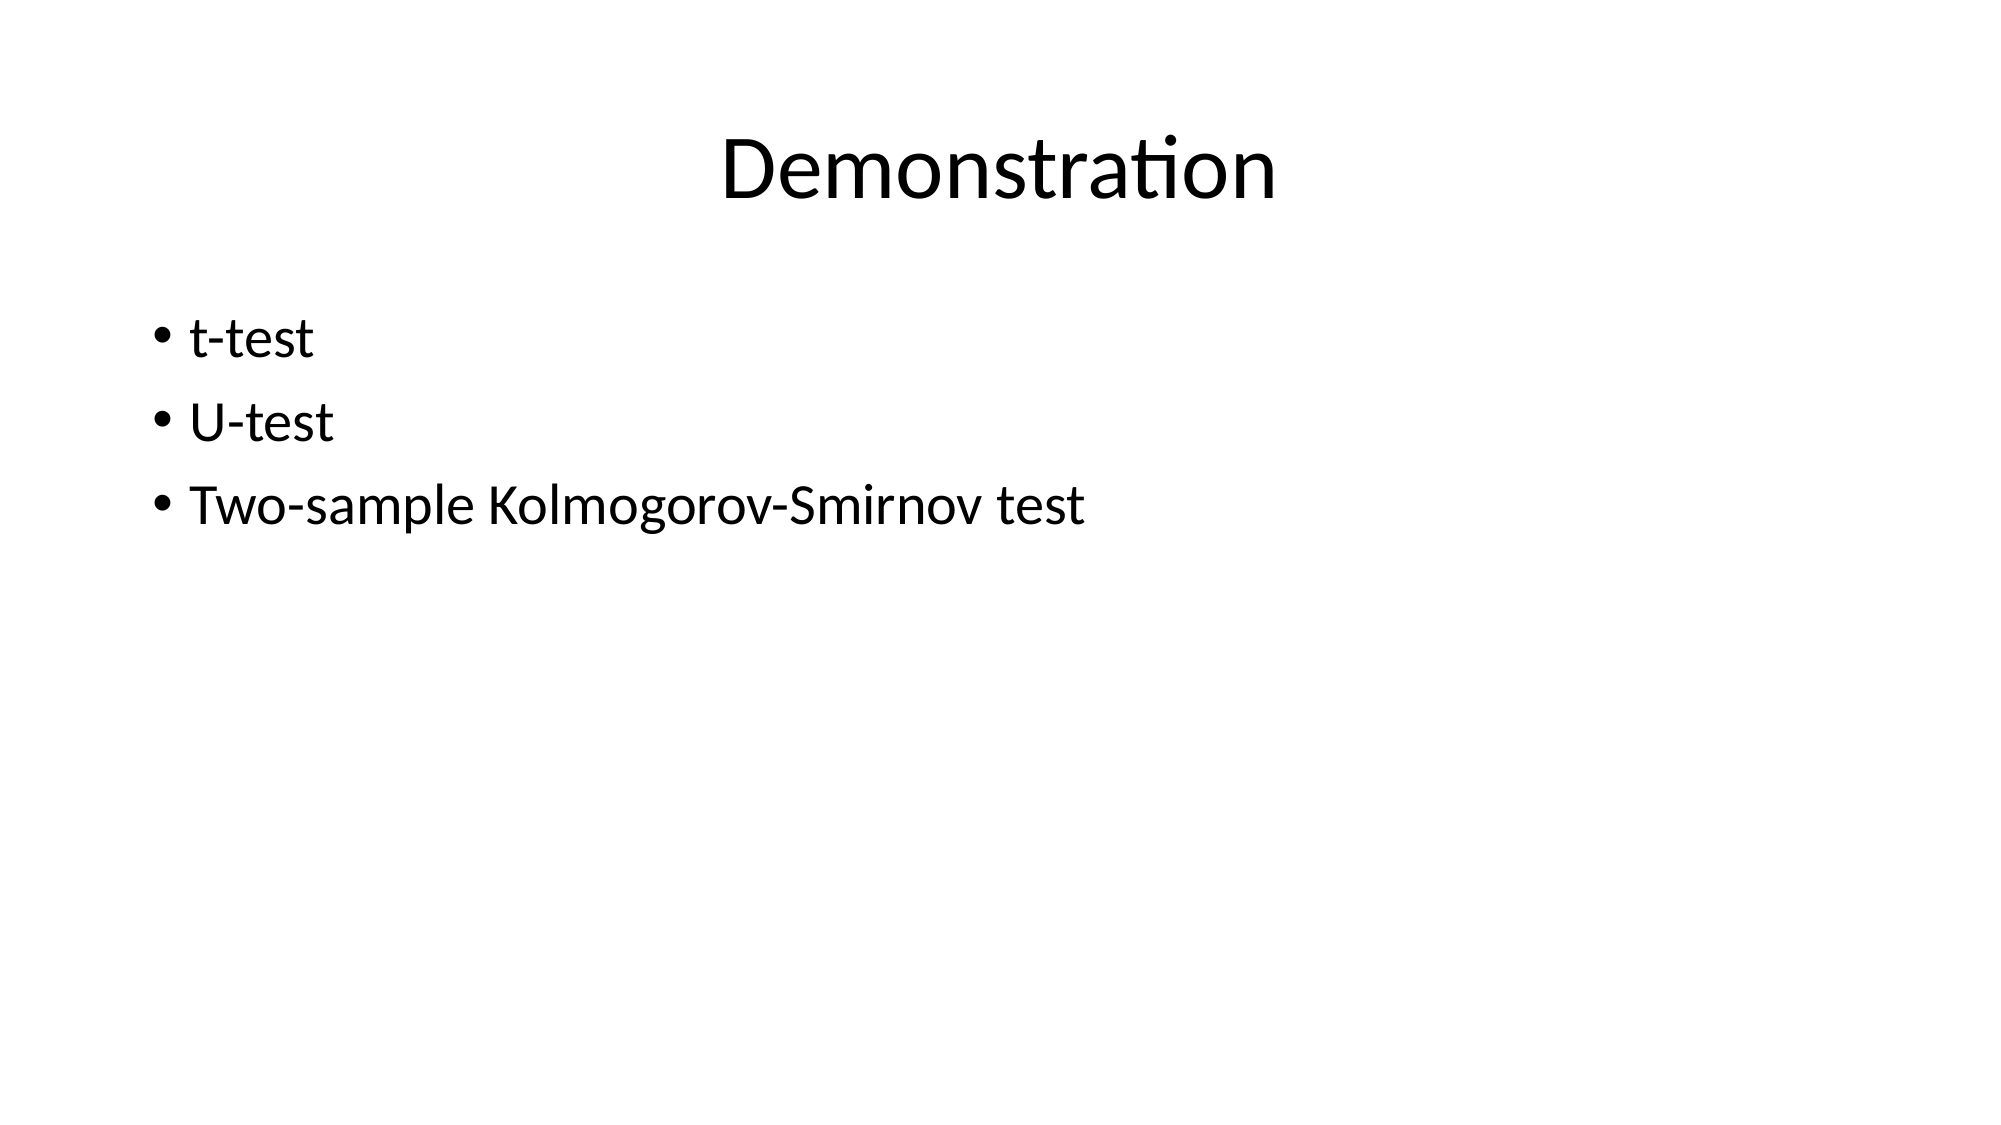

# Demonstration
t-test
U-test
Two-sample Kolmogorov-Smirnov test